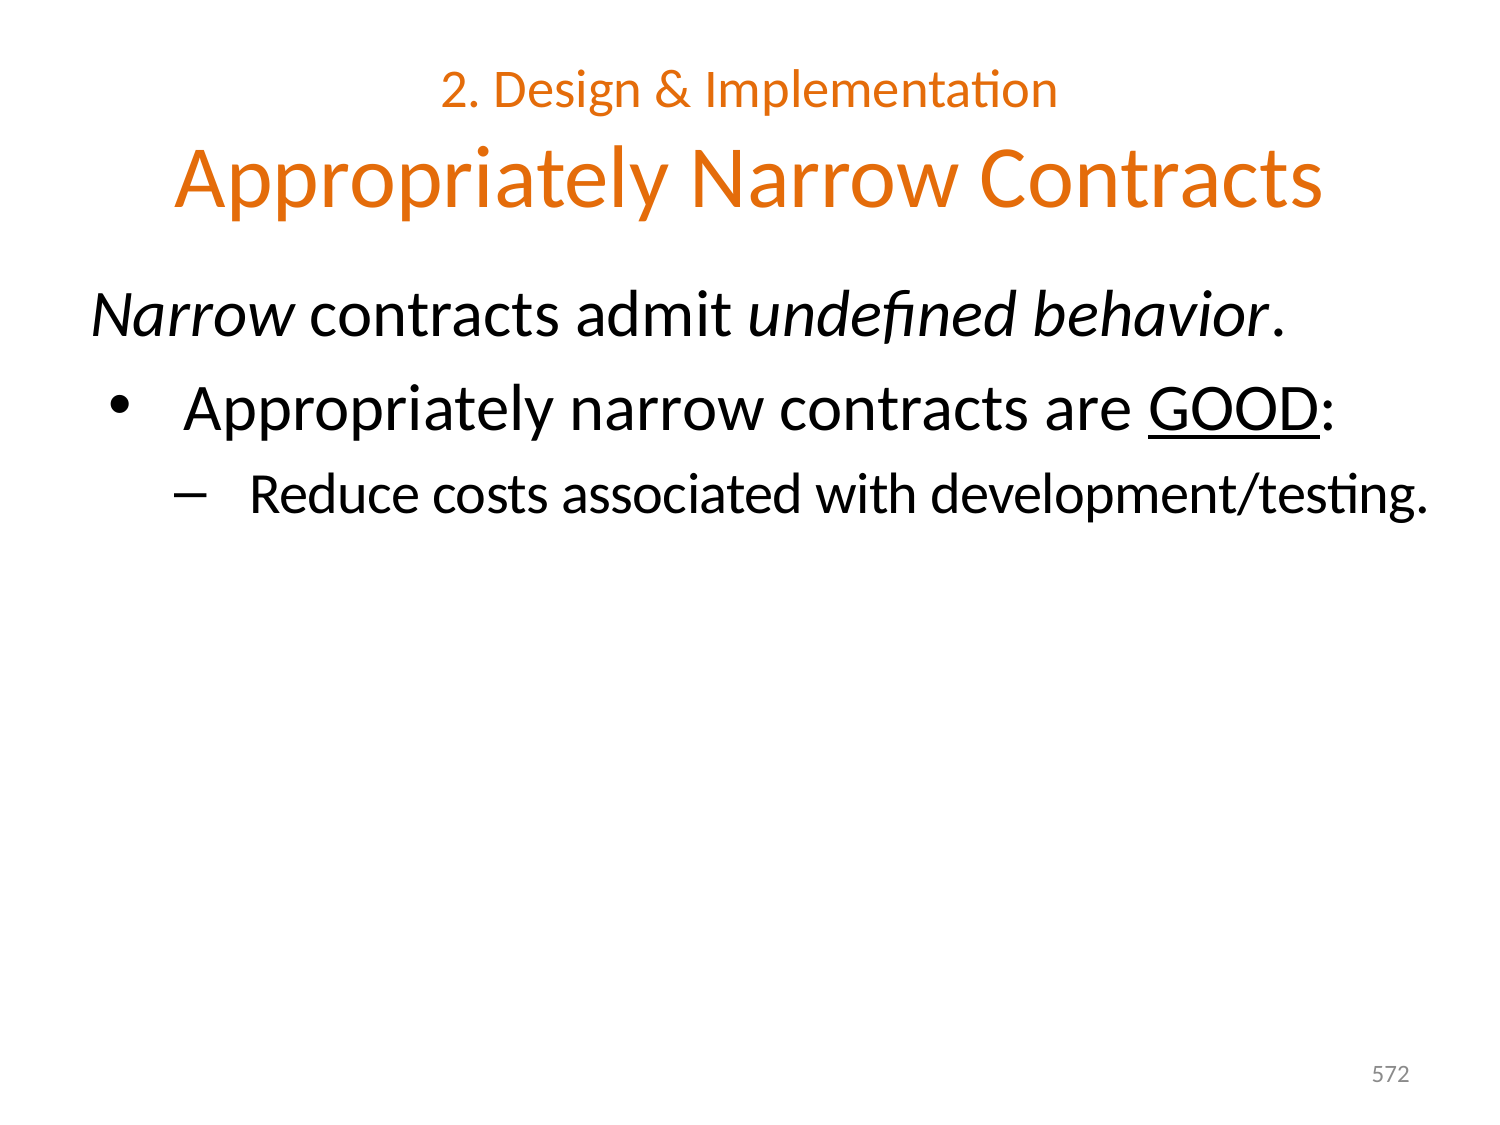

# 2. Design & Implementation Appropriately Narrow Contracts
Narrow contracts admit undefined behavior.
Appropriately narrow contracts are GOOD:
Reduce costs associated with development/testing.
572